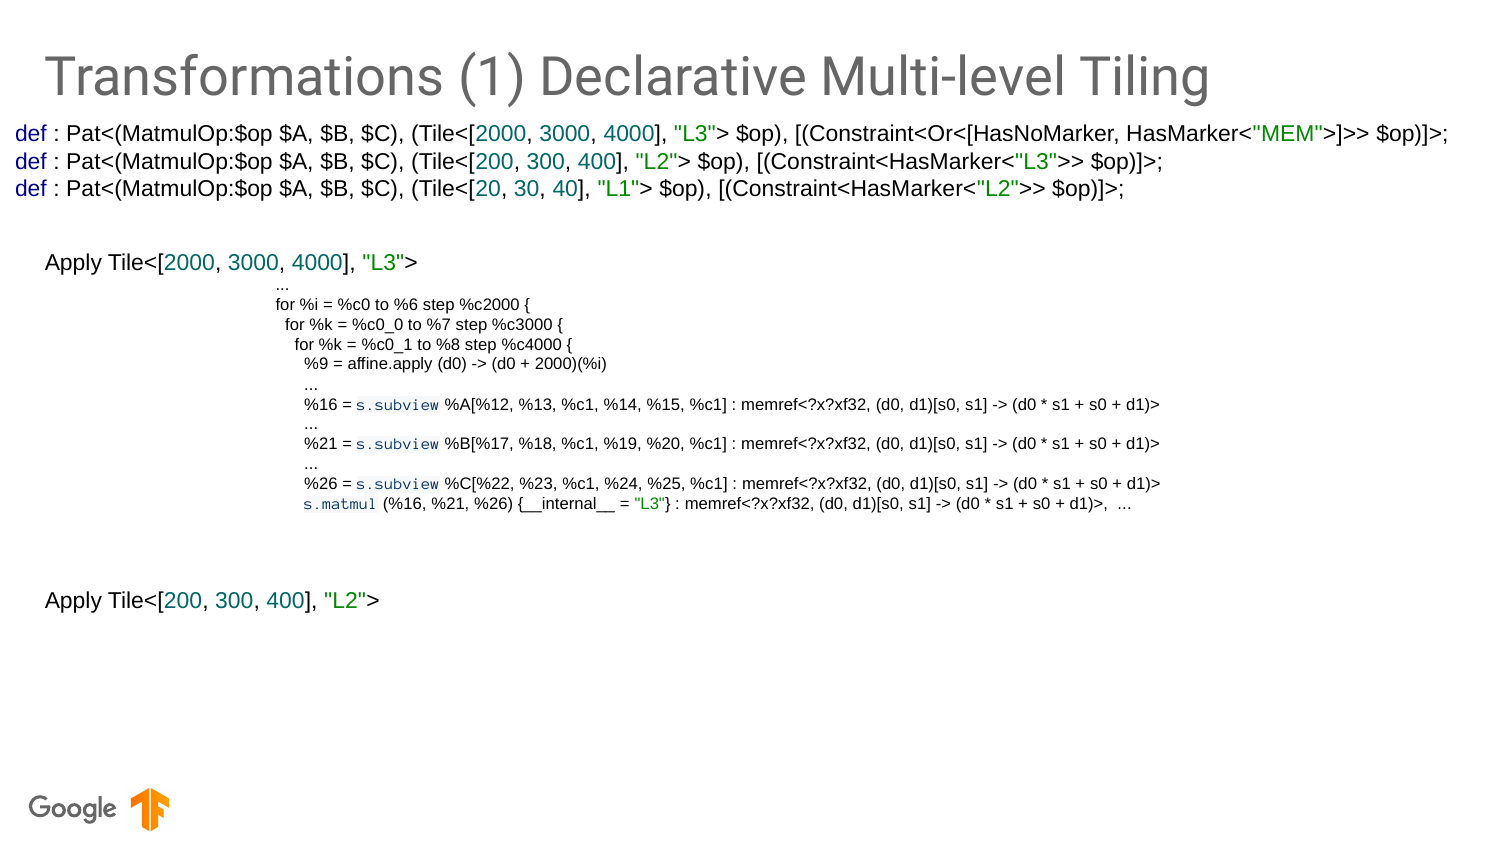

# Transformations (1) Declarative Multi-level Tiling
def : Pat<(MatmulOp:$op $A, $B, $C), (Tile<[2000, 3000, 4000], "L3"> $op), [(Constraint<Or<[HasNoMarker, HasMarker<"MEM">]>> $op)]>;
def : Pat<(MatmulOp:$op $A, $B, $C), (Tile<[200, 300, 400], "L2"> $op), [(Constraint<HasMarker<"L3">> $op)]>;
def : Pat<(MatmulOp:$op $A, $B, $C), (Tile<[20, 30, 40], "L1"> $op), [(Constraint<HasMarker<"L2">> $op)]>;
Apply Tile<[2000, 3000, 4000], "L3">
  ...
  for %i = %c0 to %6 step %c2000 {
    for %k = %c0_0 to %7 step %c3000 {
      for %k = %c0_1 to %8 step %c4000 {
        %9 = affine.apply (d0) -> (d0 + 2000)(%i)
        ...
        %16 = s.subview %A[%12, %13, %c1, %14, %15, %c1] : memref<?x?xf32, (d0, d1)[s0, s1] -> (d0 * s1 + s0 + d1)>
        ...
        %21 = s.subview %B[%17, %18, %c1, %19, %20, %c1] : memref<?x?xf32, (d0, d1)[s0, s1] -> (d0 * s1 + s0 + d1)>
        ...
        %26 = s.subview %C[%22, %23, %c1, %24, %25, %c1] : memref<?x?xf32, (d0, d1)[s0, s1] -> (d0 * s1 + s0 + d1)>
        s.matmul (%16, %21, %26) {__internal__ = "L3"} : memref<?x?xf32, (d0, d1)[s0, s1] -> (d0 * s1 + s0 + d1)>,  ...

Apply Tile<[200, 300, 400], "L2">